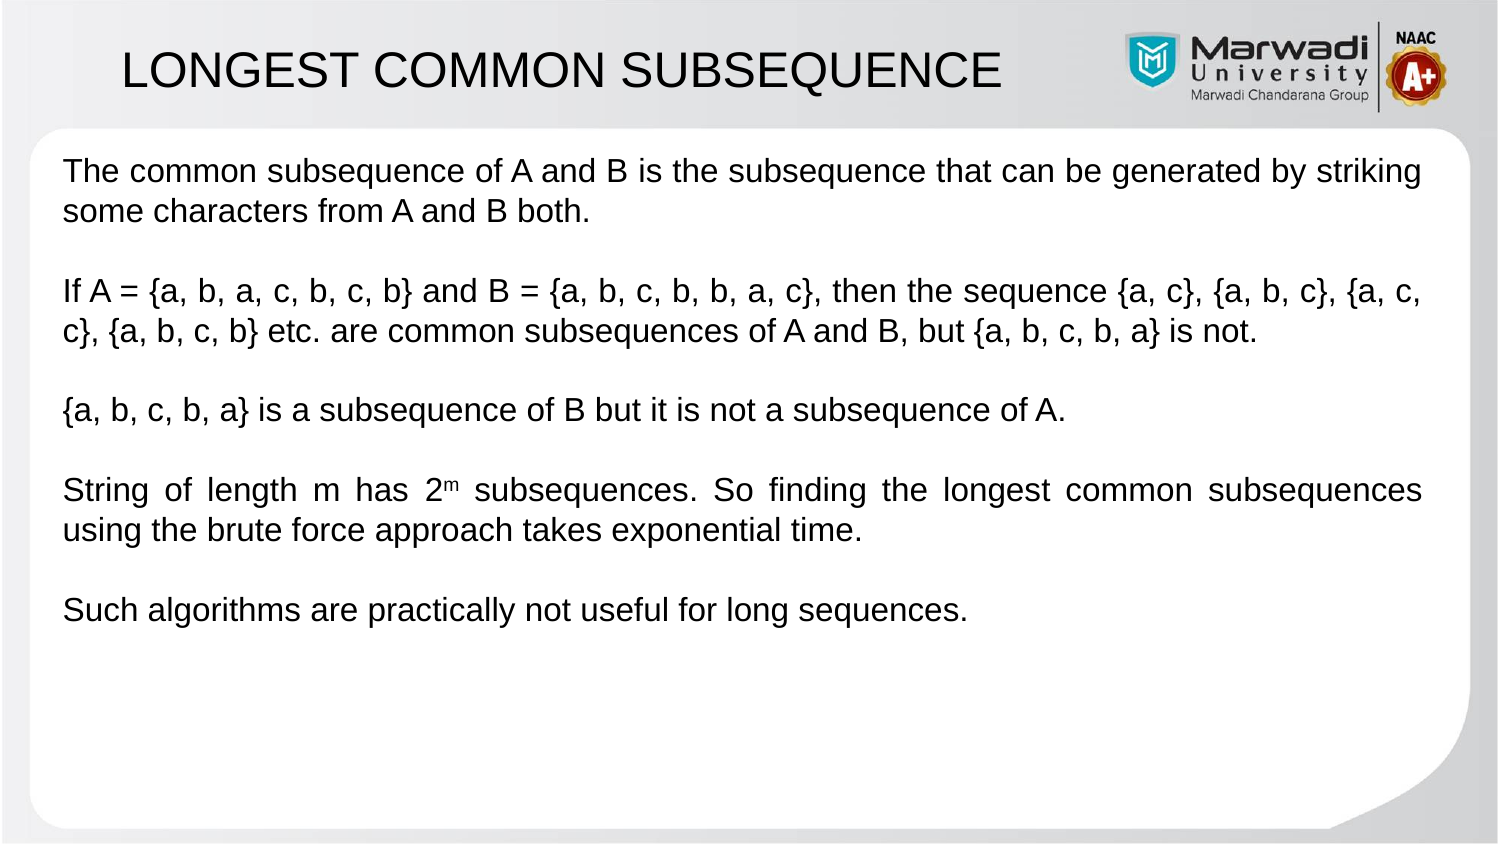

LONGEST COMMON SUBSEQUENCE
The common subsequence of A and B is the subsequence that can be generated by striking some characters from A and B both.

If A = {a, b, a, c, b, c, b} and B = {a, b, c, b, b, a, c}, then the sequence {a, c}, {a, b, c}, {a, c, c}, {a, b, c, b} etc. are common subsequences of A and B, but {a, b, c, b, a} is not.

{a, b, c, b, a} is a subsequence of B but it is not a subsequence of A.

String of length m has 2m subsequences. So finding the longest common subsequences using the brute force approach takes exponential time.

Such algorithms are practically not useful for long sequences.